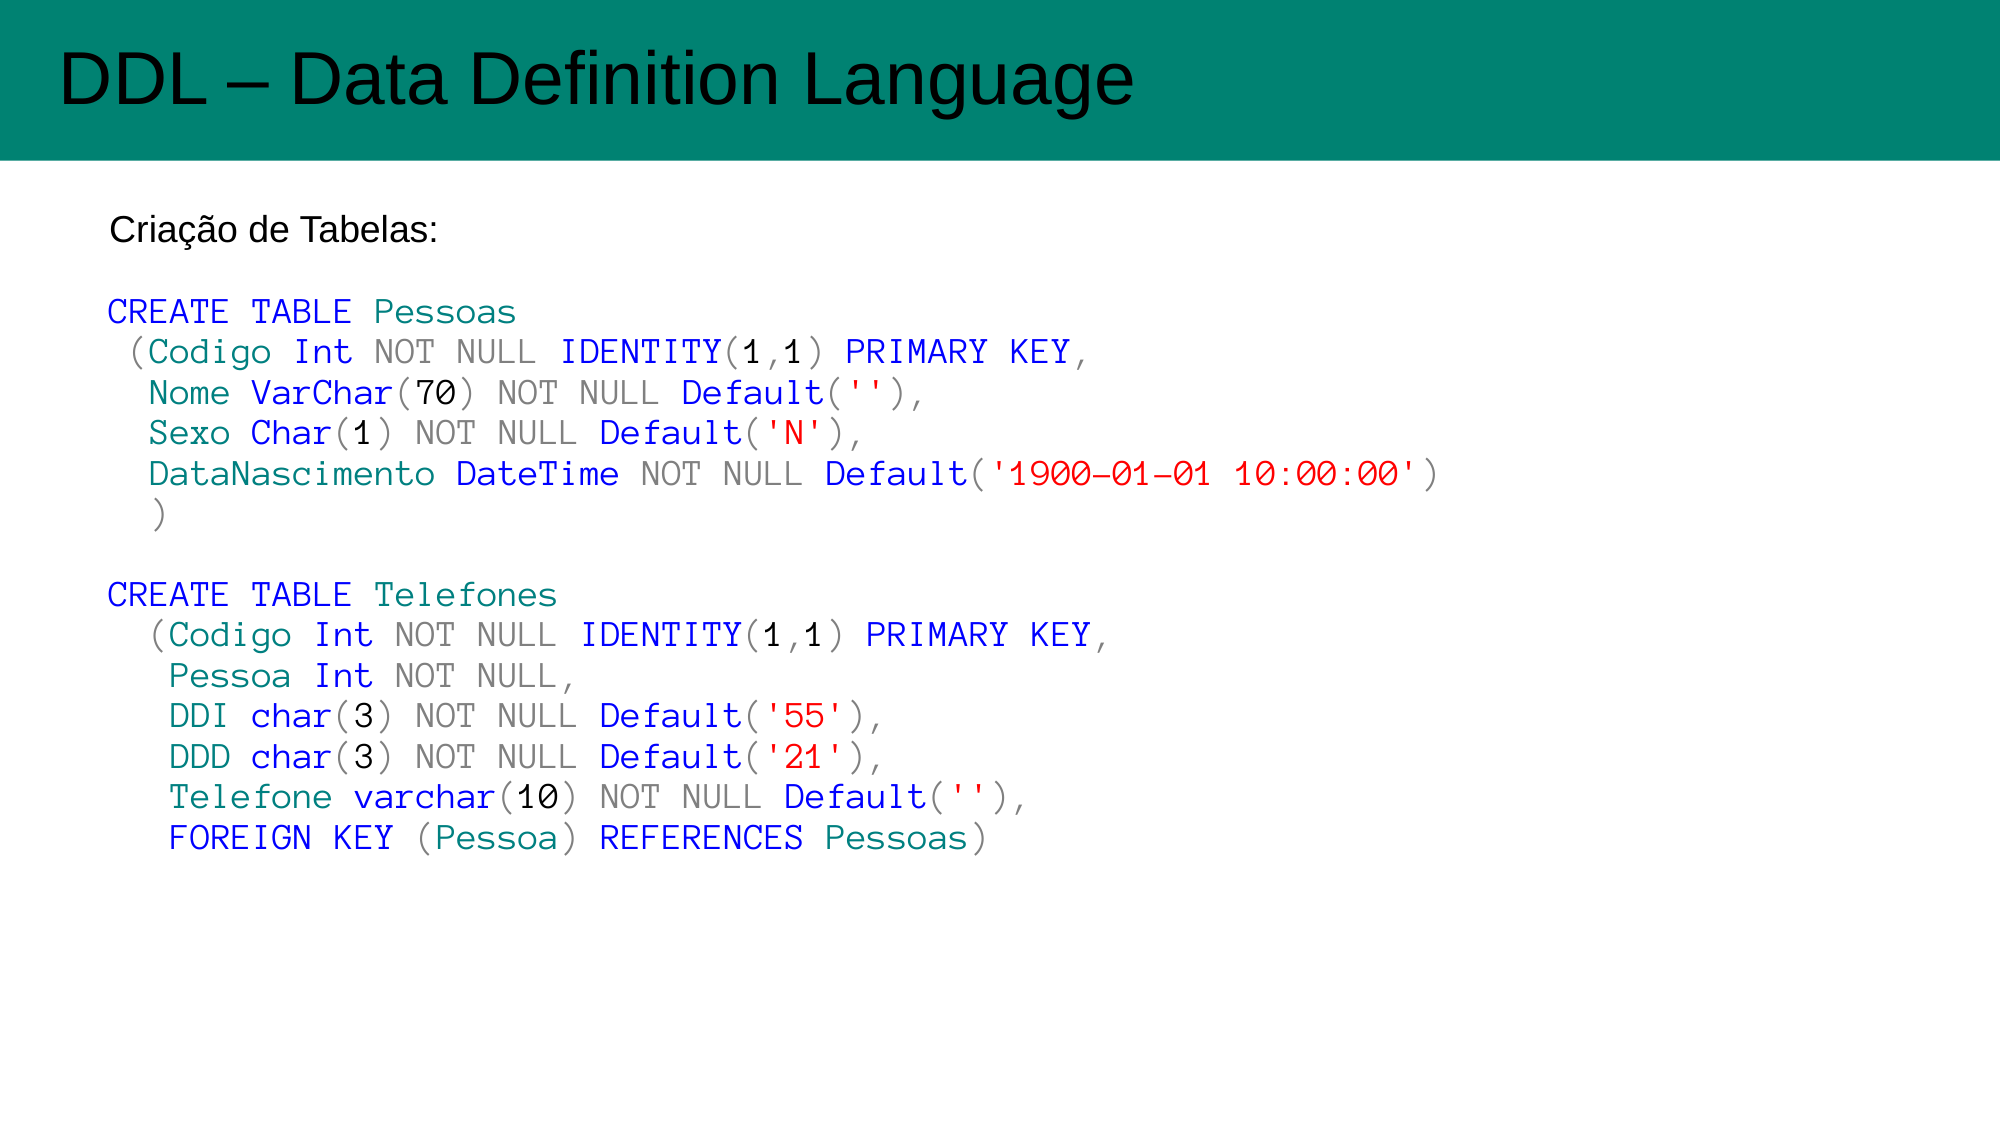

DDL – Data Definition Language
#
Criação de Tabelas:

CREATE TABLE Pessoas
 (Codigo Int NOT NULL IDENTITY(1,1) PRIMARY KEY,
  Nome VarChar(70) NOT NULL Default(''),
  Sexo Char(1) NOT NULL Default('N'),
  DataNascimento DateTime NOT NULL Default('1900-01-01 10:00:00')
  )

CREATE TABLE Telefones
  (Codigo Int NOT NULL IDENTITY(1,1) PRIMARY KEY,
   Pessoa Int NOT NULL,
   DDI char(3) NOT NULL Default('55'),
   DDD char(3) NOT NULL Default('21'),
   Telefone varchar(10) NOT NULL Default(''),
   FOREIGN KEY (Pessoa) REFERENCES Pessoas)